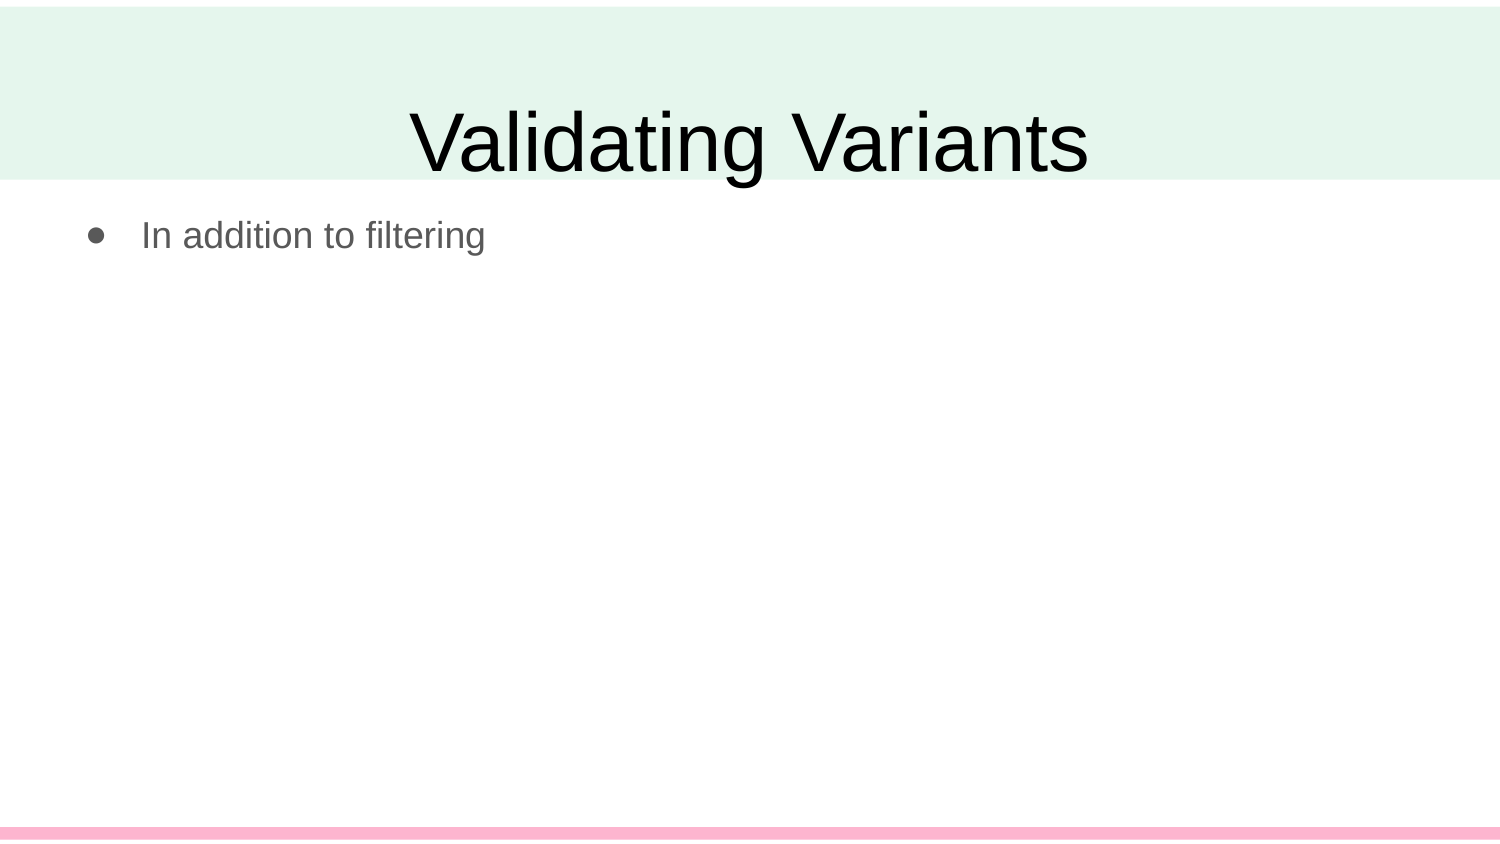

# Validating Variants
In addition to filtering